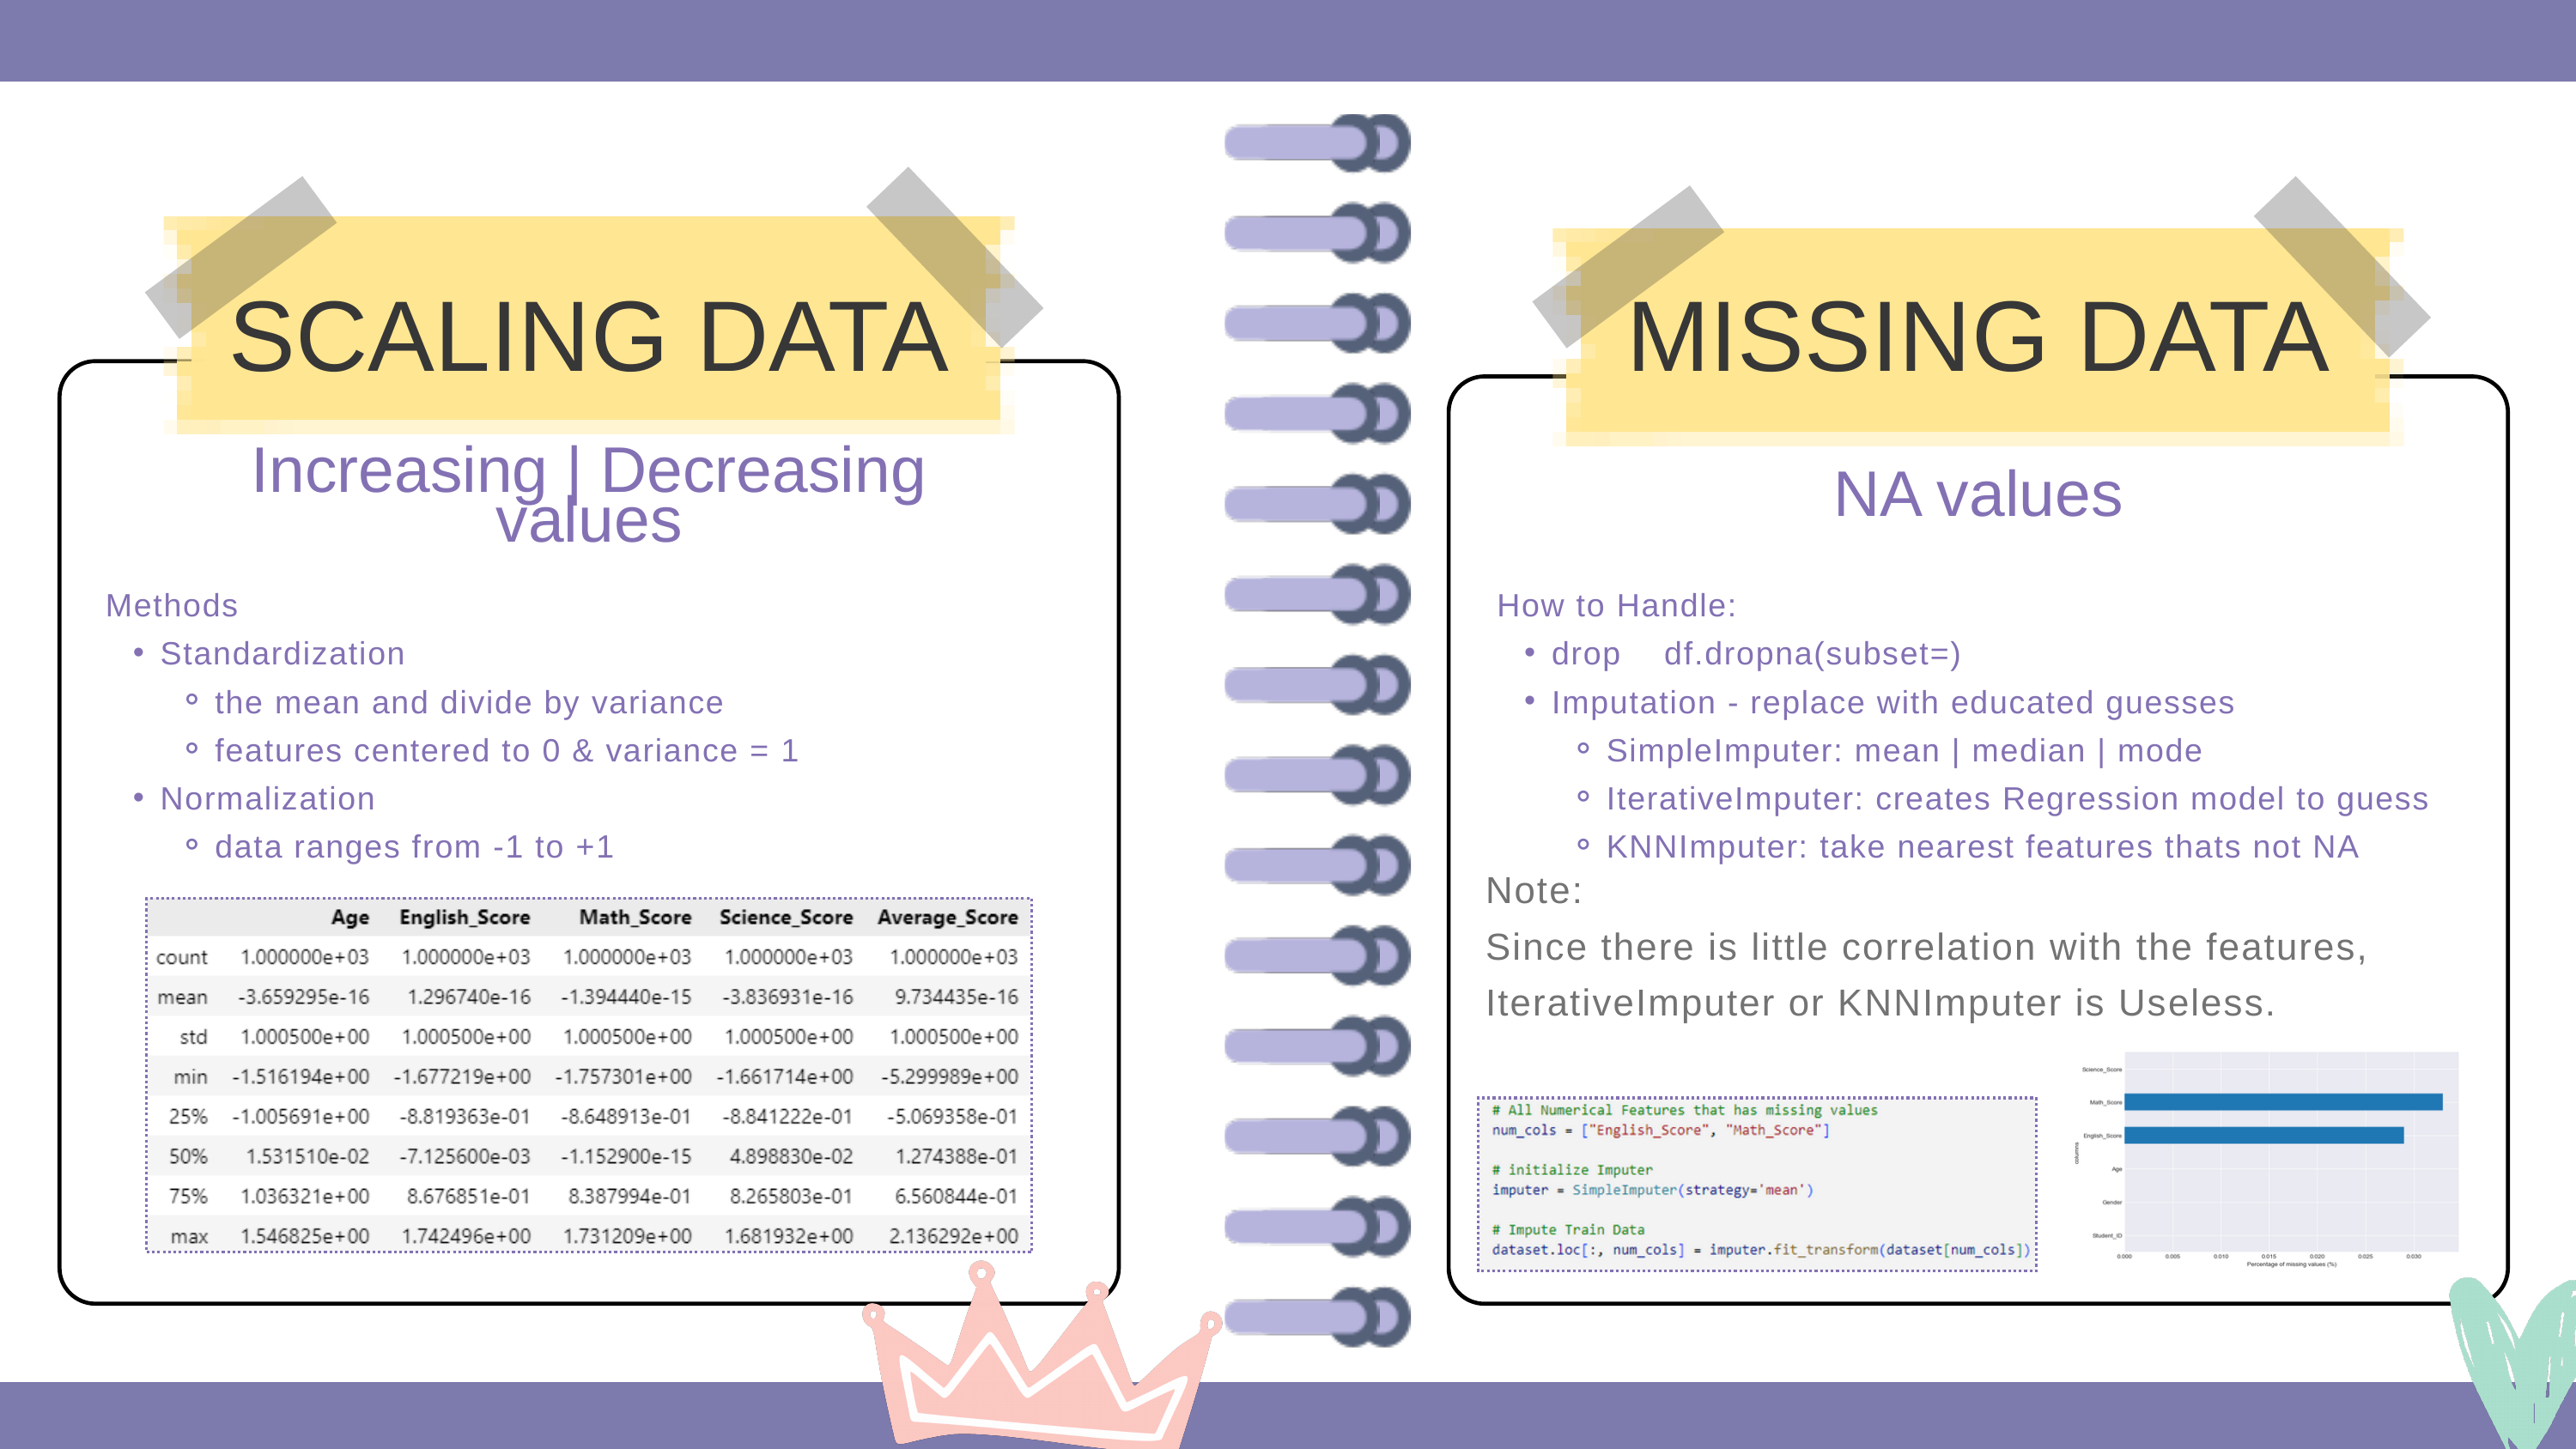

SCALING DATA
MISSING DATA

Increasing | Decreasing values
NA values
Methods
Standardization
the mean and divide by variance
features centered to 0 & variance = 1
Normalization
data ranges from -1 to +1
How to Handle:
drop    df.dropna(subset=)
Imputation - replace with educated guesses
SimpleImputer: mean | median | mode
IterativeImputer: creates Regression model to guess
KNNImputer: take nearest features thats not NA
Note:
Since there is little correlation with the features,
IterativeImputer or KNNImputer is Useless.